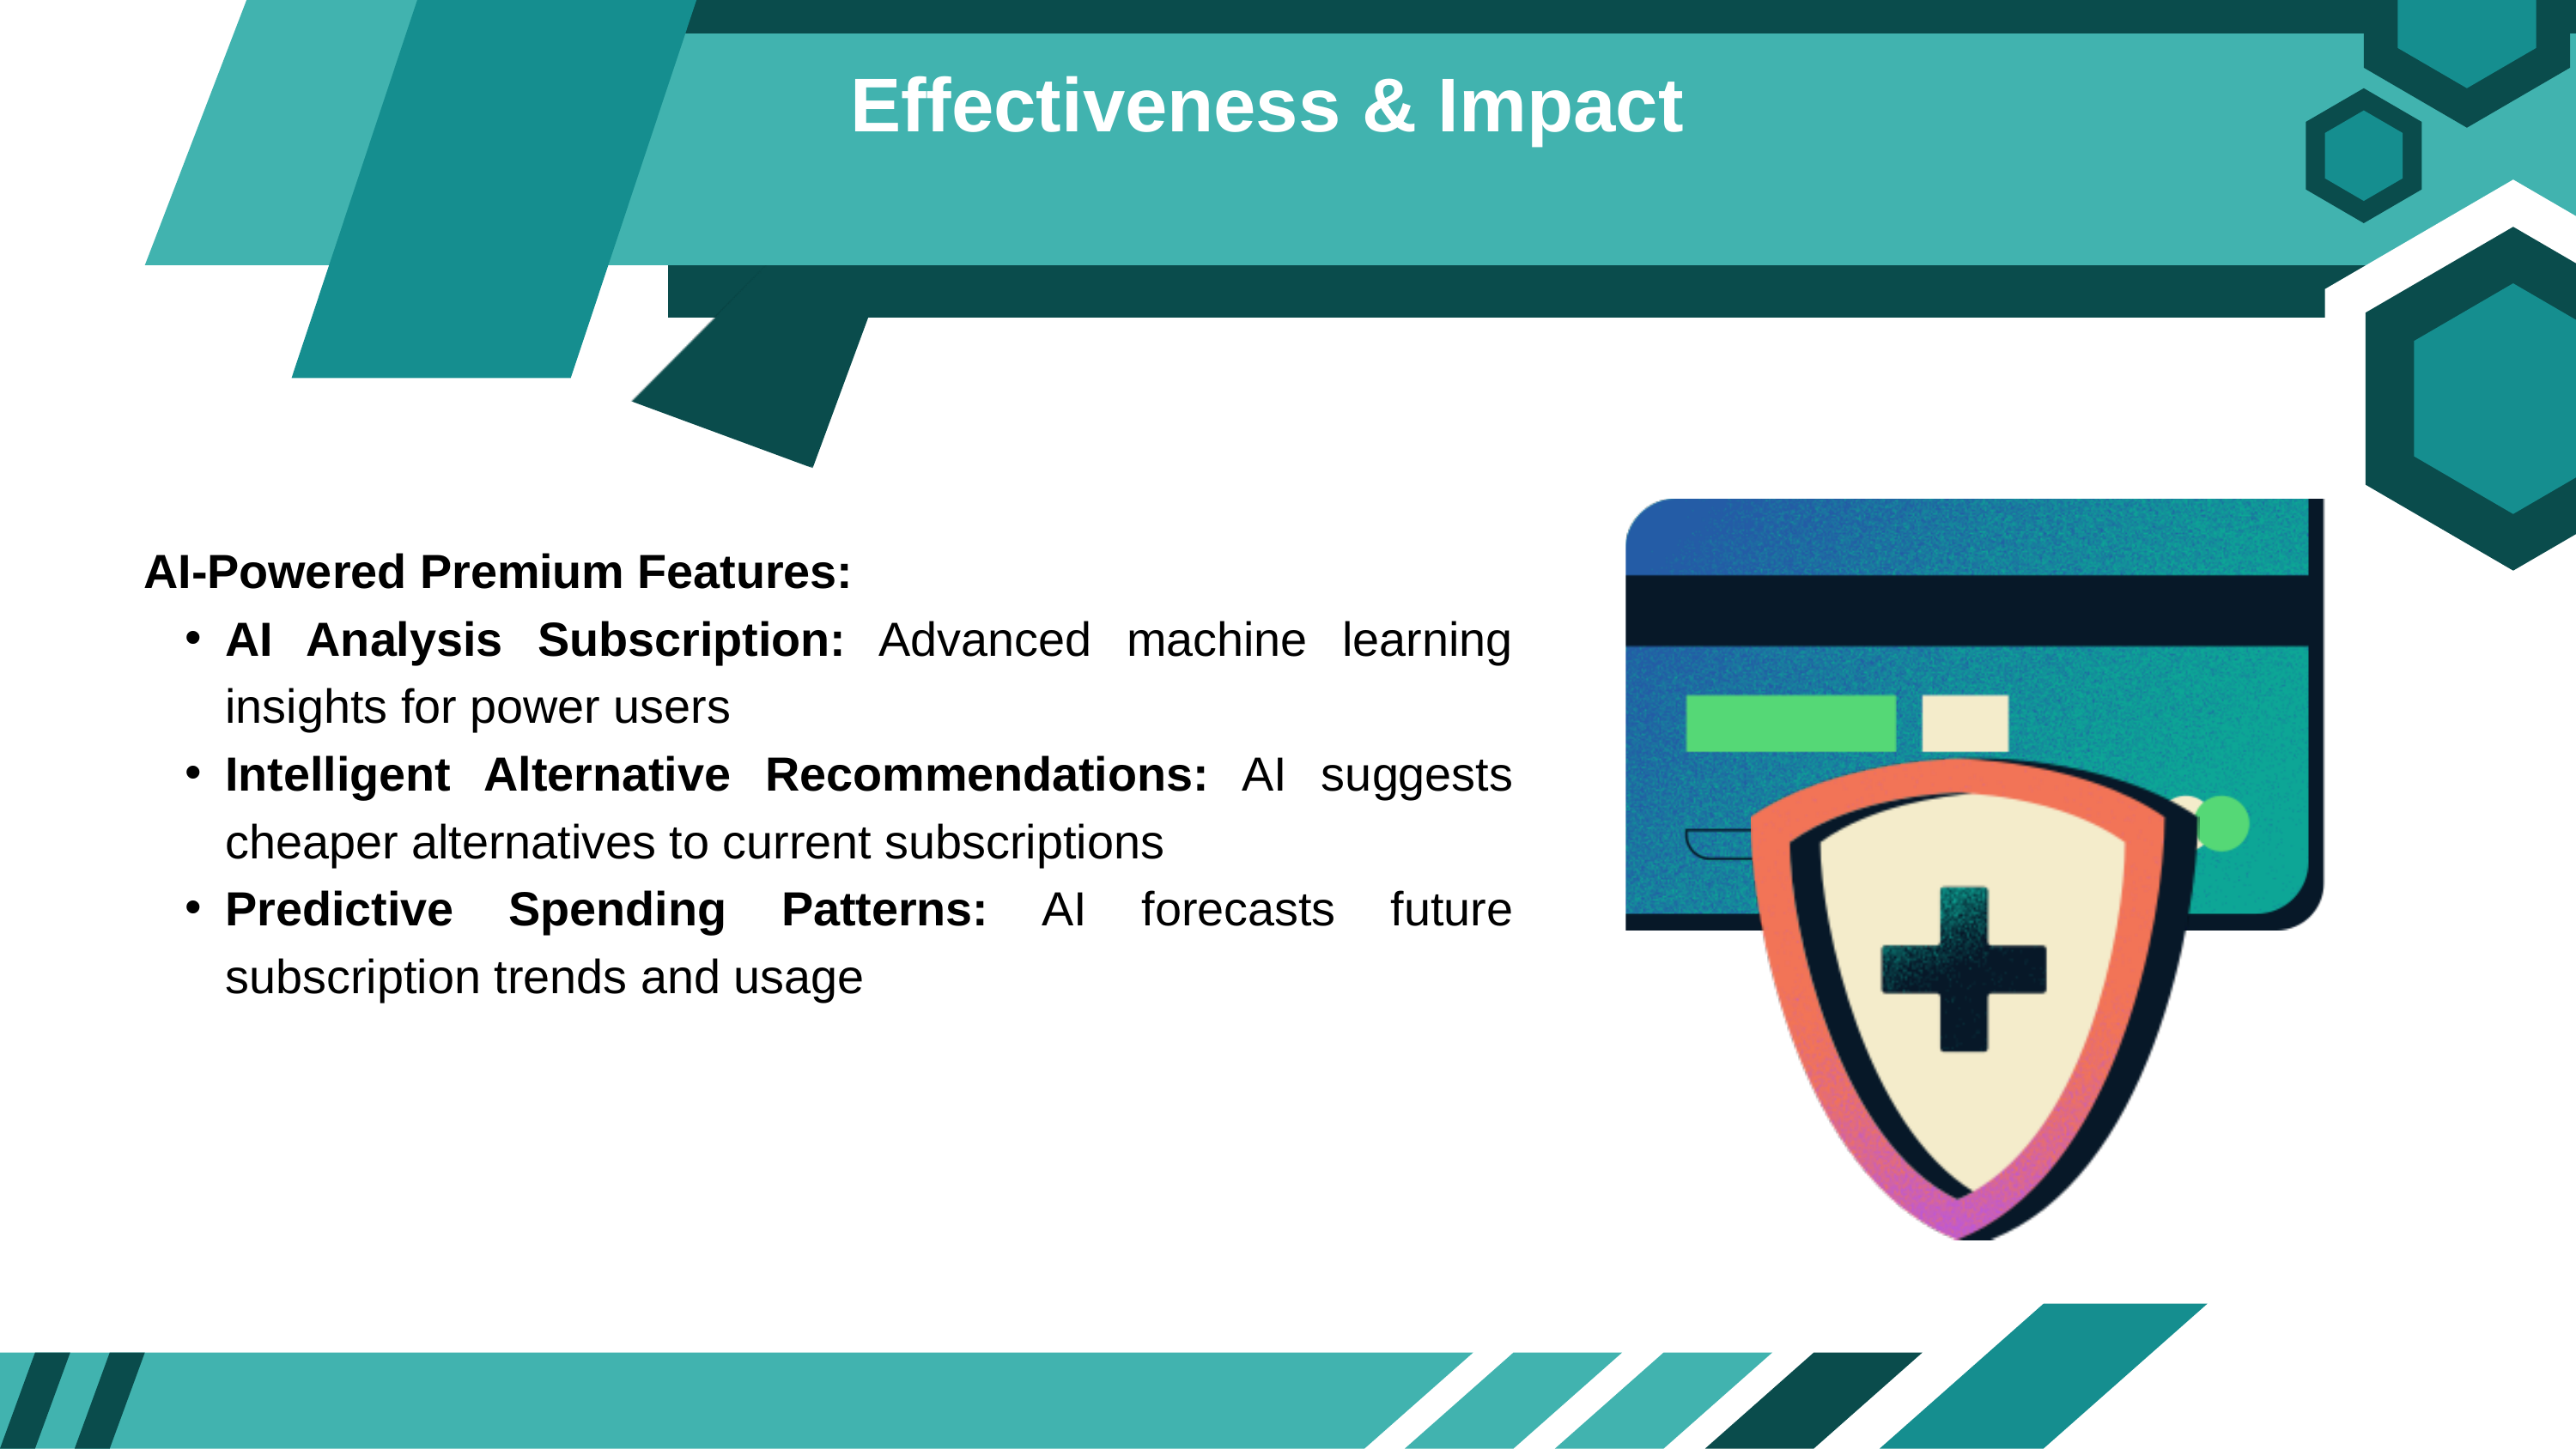

Effectiveness & Impact

AI-Powered Premium Features:
AI Analysis Subscription: Advanced machine learning insights for power users
Intelligent Alternative Recommendations: AI suggests cheaper alternatives to current subscriptions
Predictive Spending Patterns: AI forecasts future subscription trends and usage